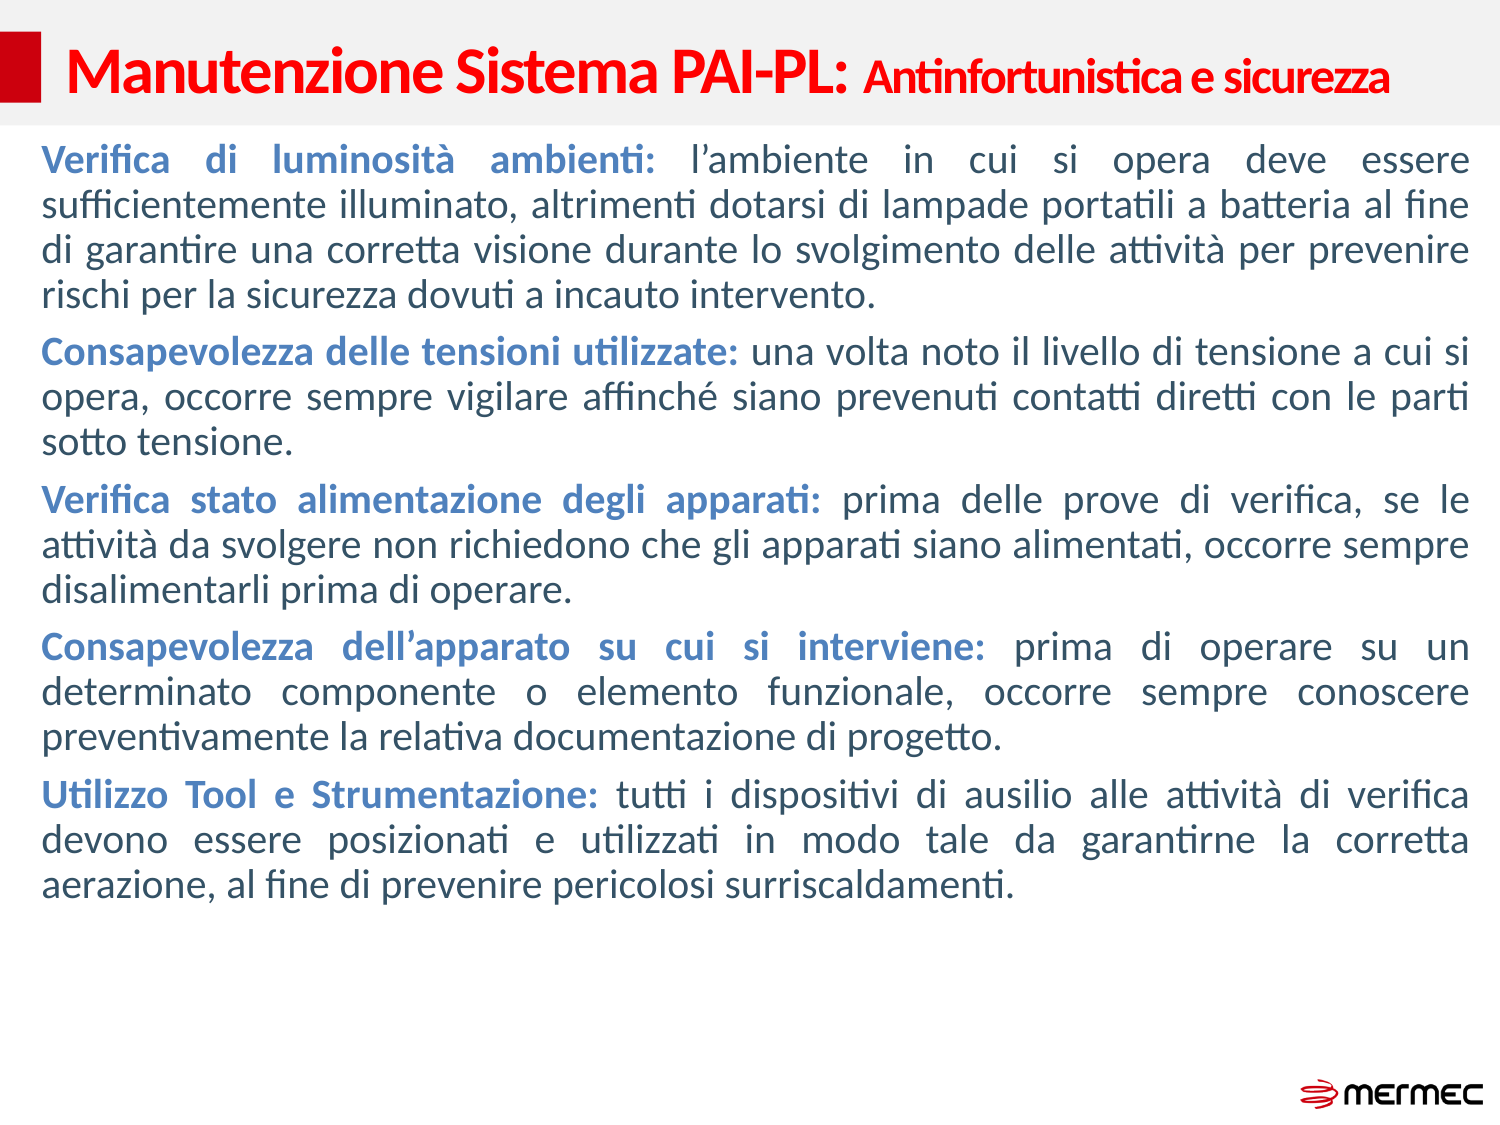

# Manutenzione Sistema PAI-PL: Antinfortunistica e sicurezza
Verifica di luminosità ambienti: l’ambiente in cui si opera deve essere sufficientemente illuminato, altrimenti dotarsi di lampade portatili a batteria al fine di garantire una corretta visione durante lo svolgimento delle attività per prevenire rischi per la sicurezza dovuti a incauto intervento.
Consapevolezza delle tensioni utilizzate: una volta noto il livello di tensione a cui si opera, occorre sempre vigilare affinché siano prevenuti contatti diretti con le parti sotto tensione.
Verifica stato alimentazione degli apparati: prima delle prove di verifica, se le attività da svolgere non richiedono che gli apparati siano alimentati, occorre sempre disalimentarli prima di operare.
Consapevolezza dell’apparato su cui si interviene: prima di operare su un determinato componente o elemento funzionale, occorre sempre conoscere preventivamente la relativa documentazione di progetto.
Utilizzo Tool e Strumentazione: tutti i dispositivi di ausilio alle attività di verifica devono essere posizionati e utilizzati in modo tale da garantirne la corretta aerazione, al fine di prevenire pericolosi surriscaldamenti.